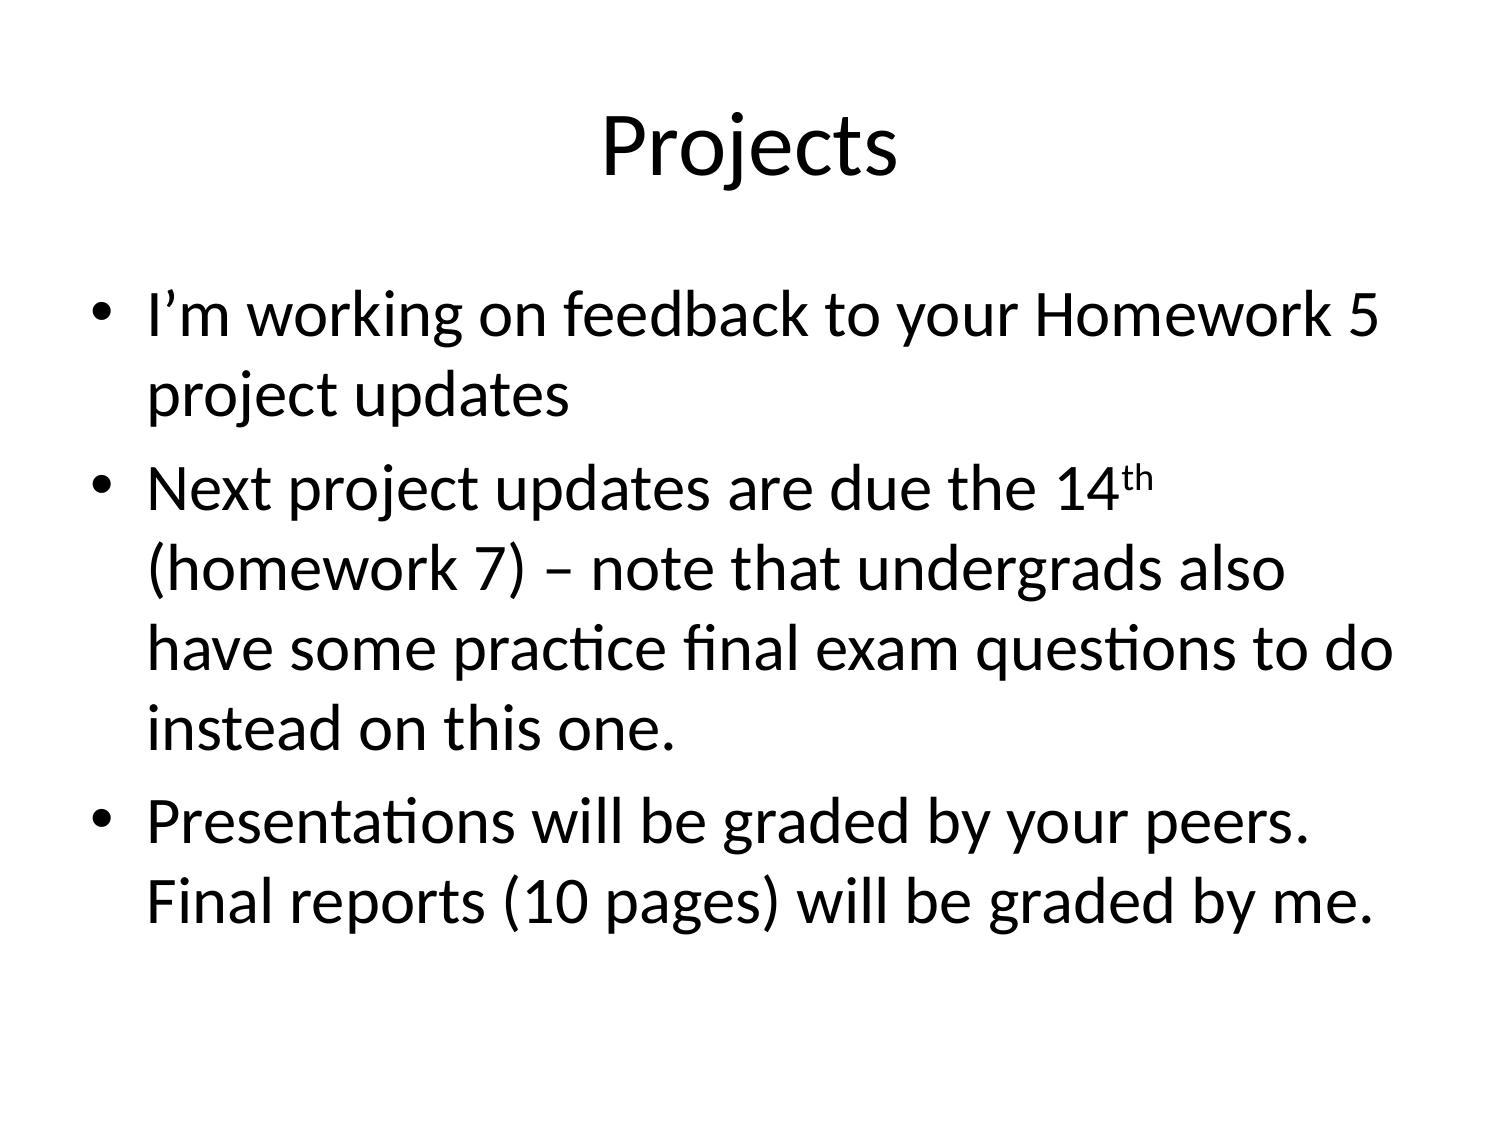

# Projects
I’m working on feedback to your Homework 5 project updates
Next project updates are due the 14th (homework 7) – note that undergrads also have some practice final exam questions to do instead on this one.
Presentations will be graded by your peers.  Final reports (10 pages) will be graded by me.